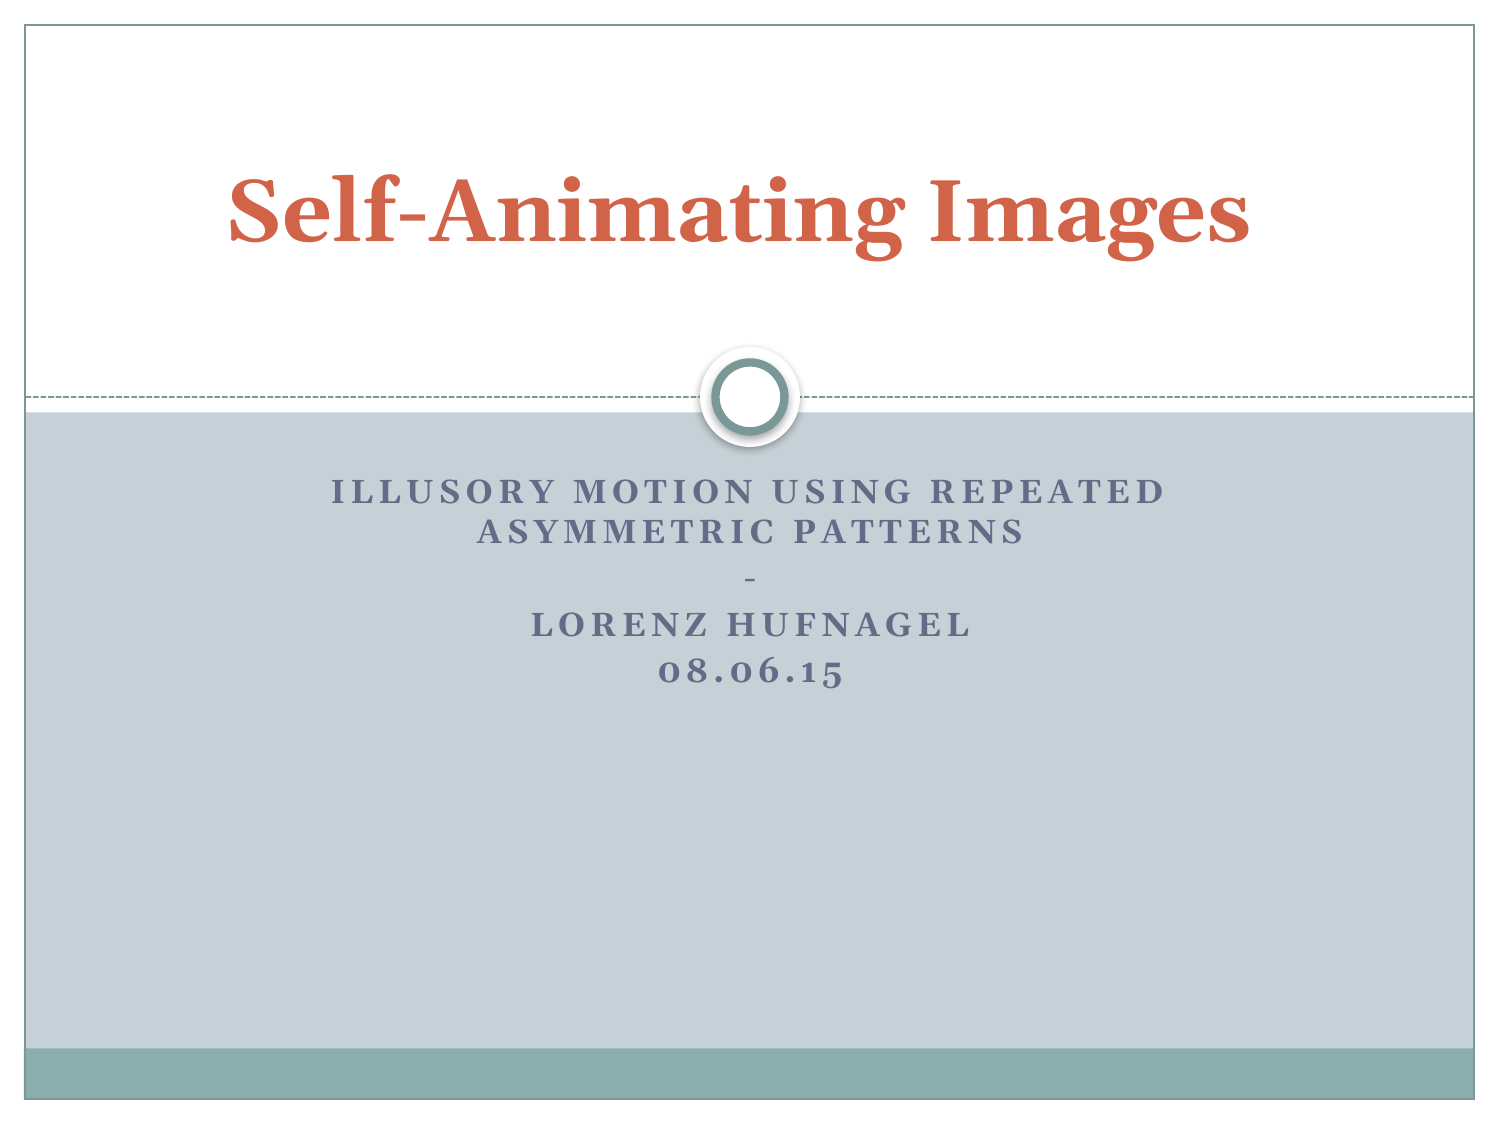

# Self-Animating Images
Illusory Motion Using Repeated Asymmetric Patterns
-
Lorenz Hufnagel
08.06.15